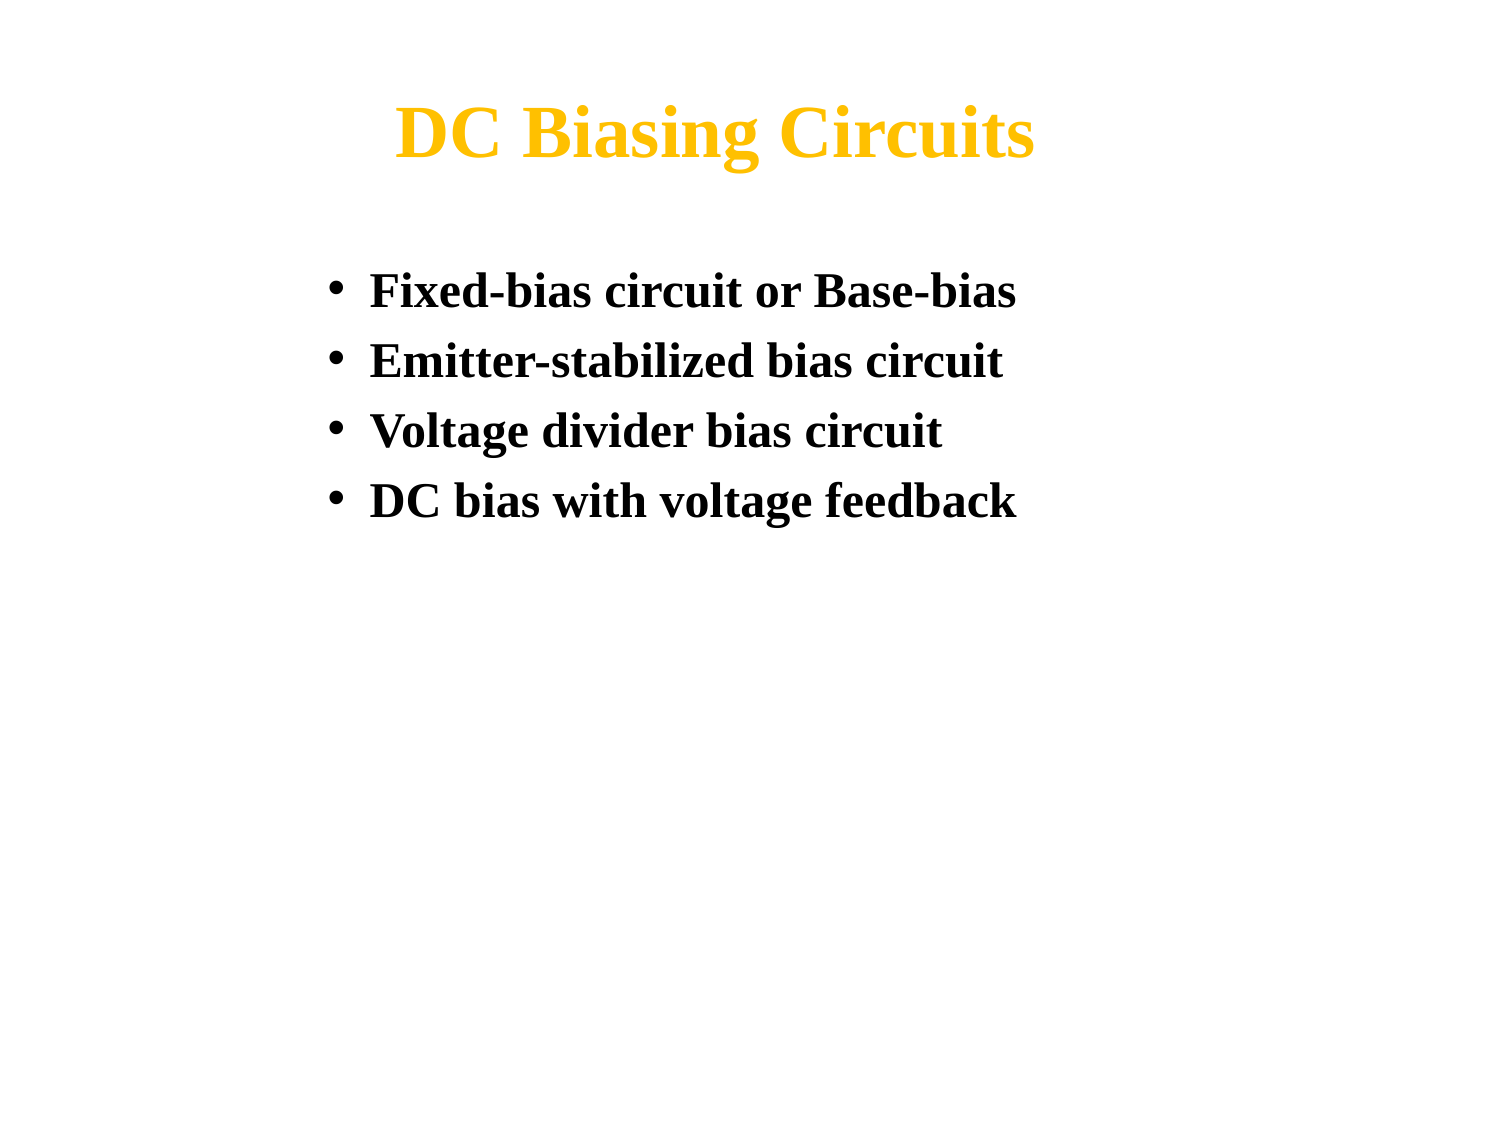

DC Biasing Circuits
Fixed-bias circuit or Base-bias
Emitter-stabilized bias circuit
Voltage divider bias circuit
DC bias with voltage feedback